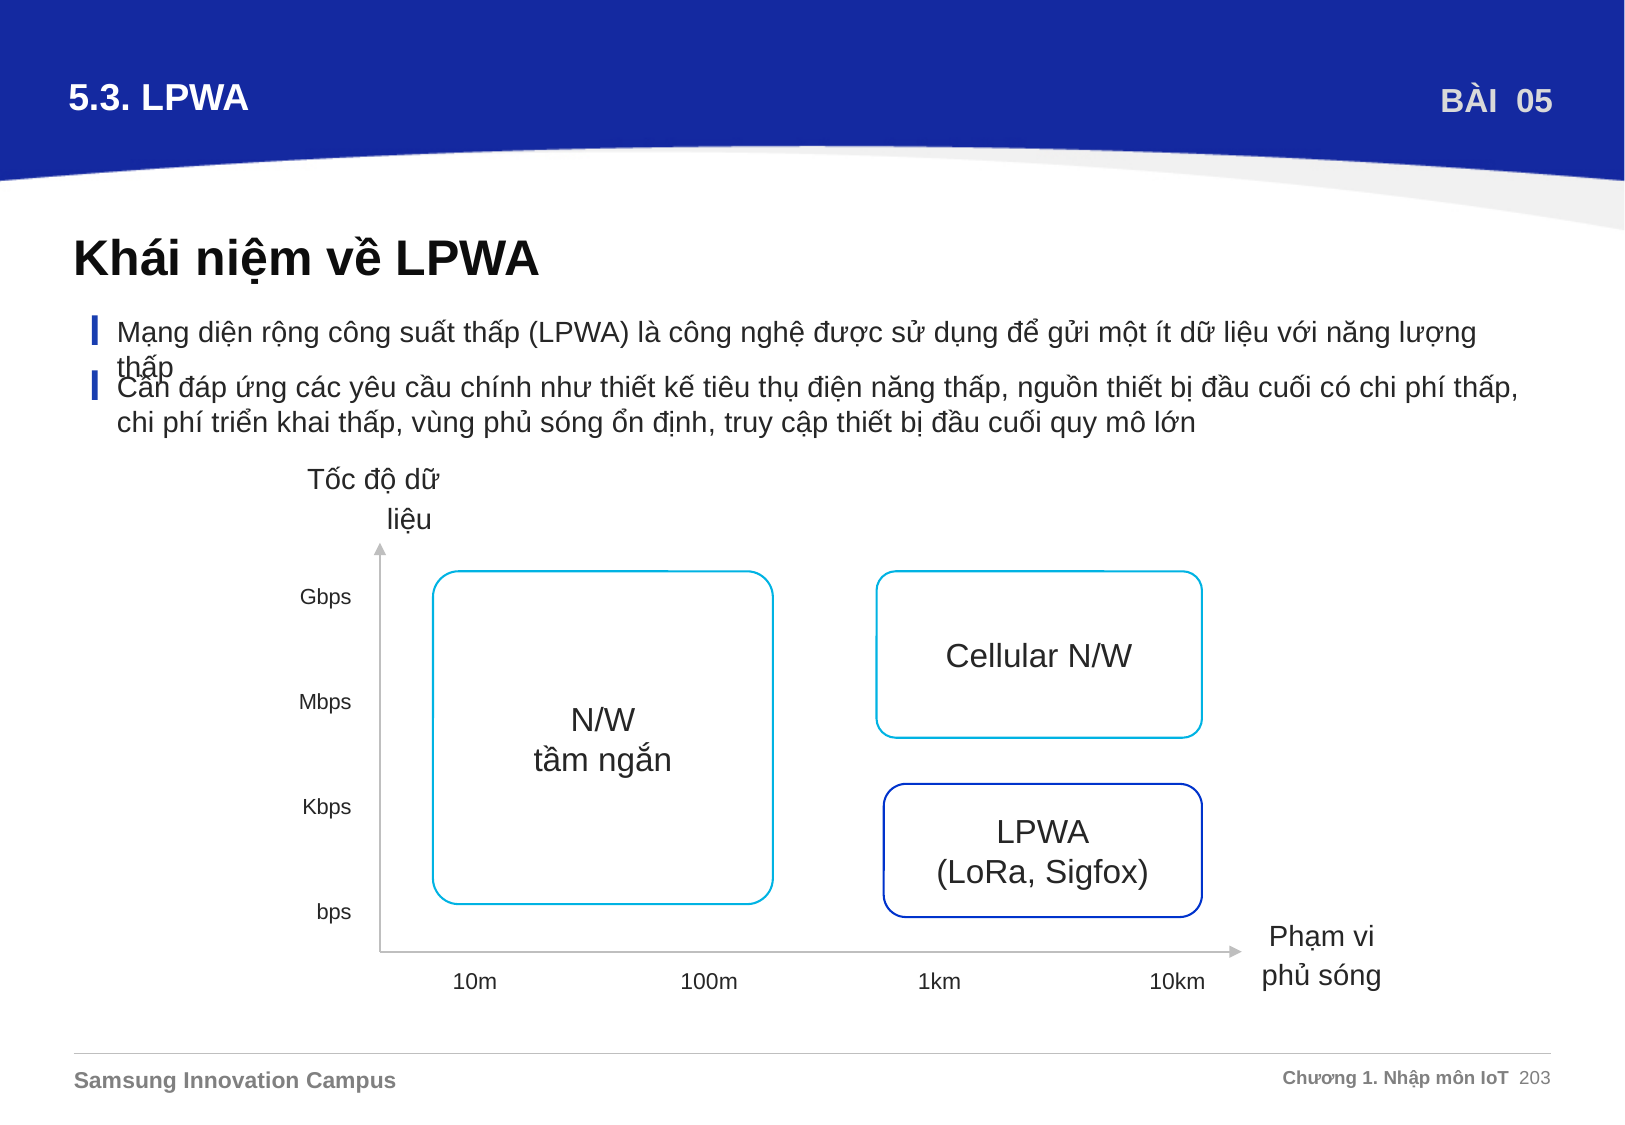

5.3. LPWA
BÀI  05
Khái niệm về LPWA
Mạng diện rộng công suất thấp (LPWA) là công nghệ được sử dụng để gửi một ít dữ liệu với năng lượng thấp

Cần đáp ứng các yêu cầu chính như thiết kế tiêu thụ điện năng thấp, nguồn thiết bị đầu cuối có chi phí thấp, chi phí triển khai thấp, vùng phủ sóng ổn định, truy cập thiết bị đầu cuối quy mô lớn

Tốc độ dữ liệu

N/W
tầm ngắn
Cellular N/W
LPWA
(LoRa, Sigfox)
Phạm vi phủ sóng
Gbps

Mbps

Kbps

bps
10m
100m
1km
10km